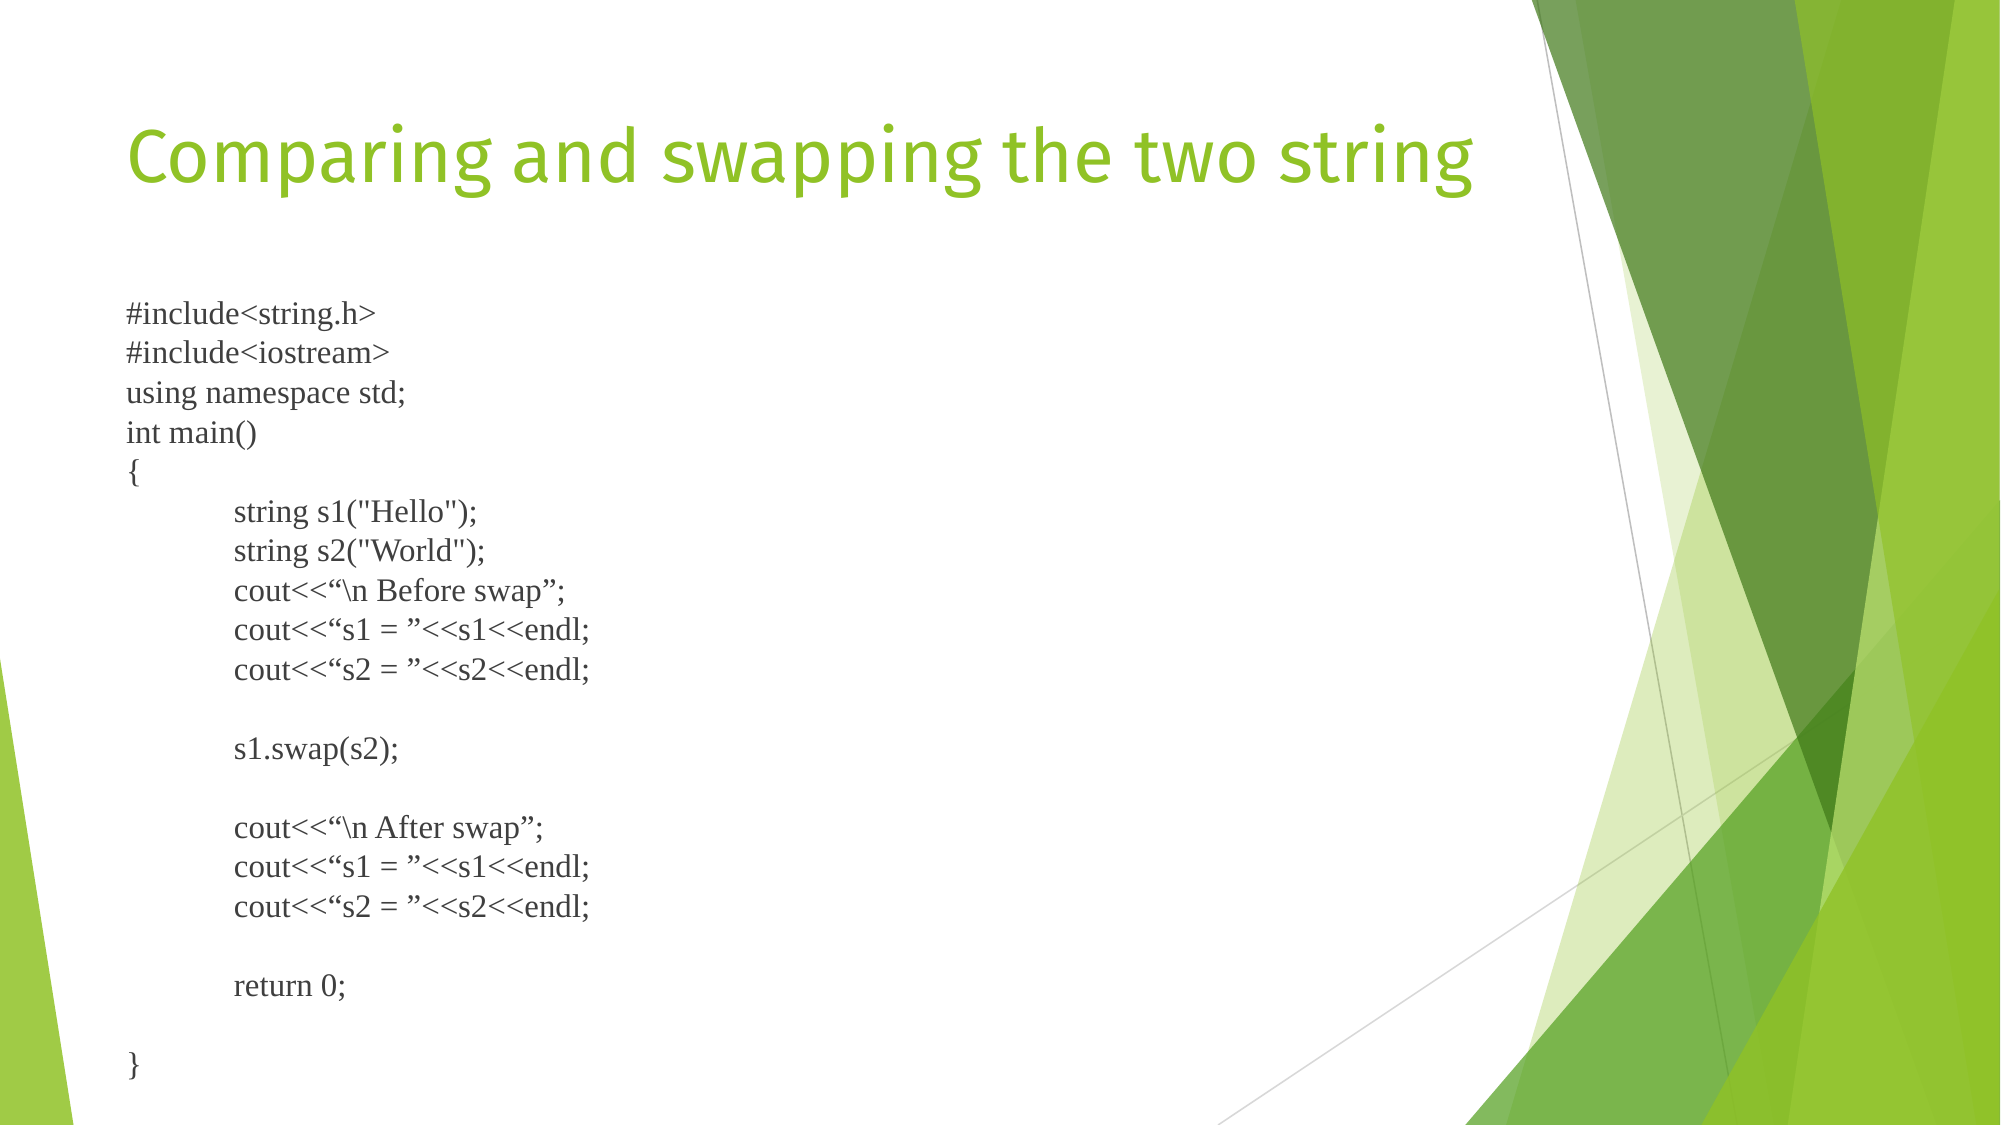

# Comparing and swapping the two string
#include<string.h>
#include<iostream>
using namespace std;
int main()
{
	string s1("Hello");
	string s2("World");
	cout<<“\n Before swap”;
	cout<<“s1 = ”<<s1<<endl;
	cout<<“s2 = ”<<s2<<endl;

	s1.swap(s2);

	cout<<“\n After swap”;
	cout<<“s1 = ”<<s1<<endl;
	cout<<“s2 = ”<<s2<<endl;

	return 0;

}